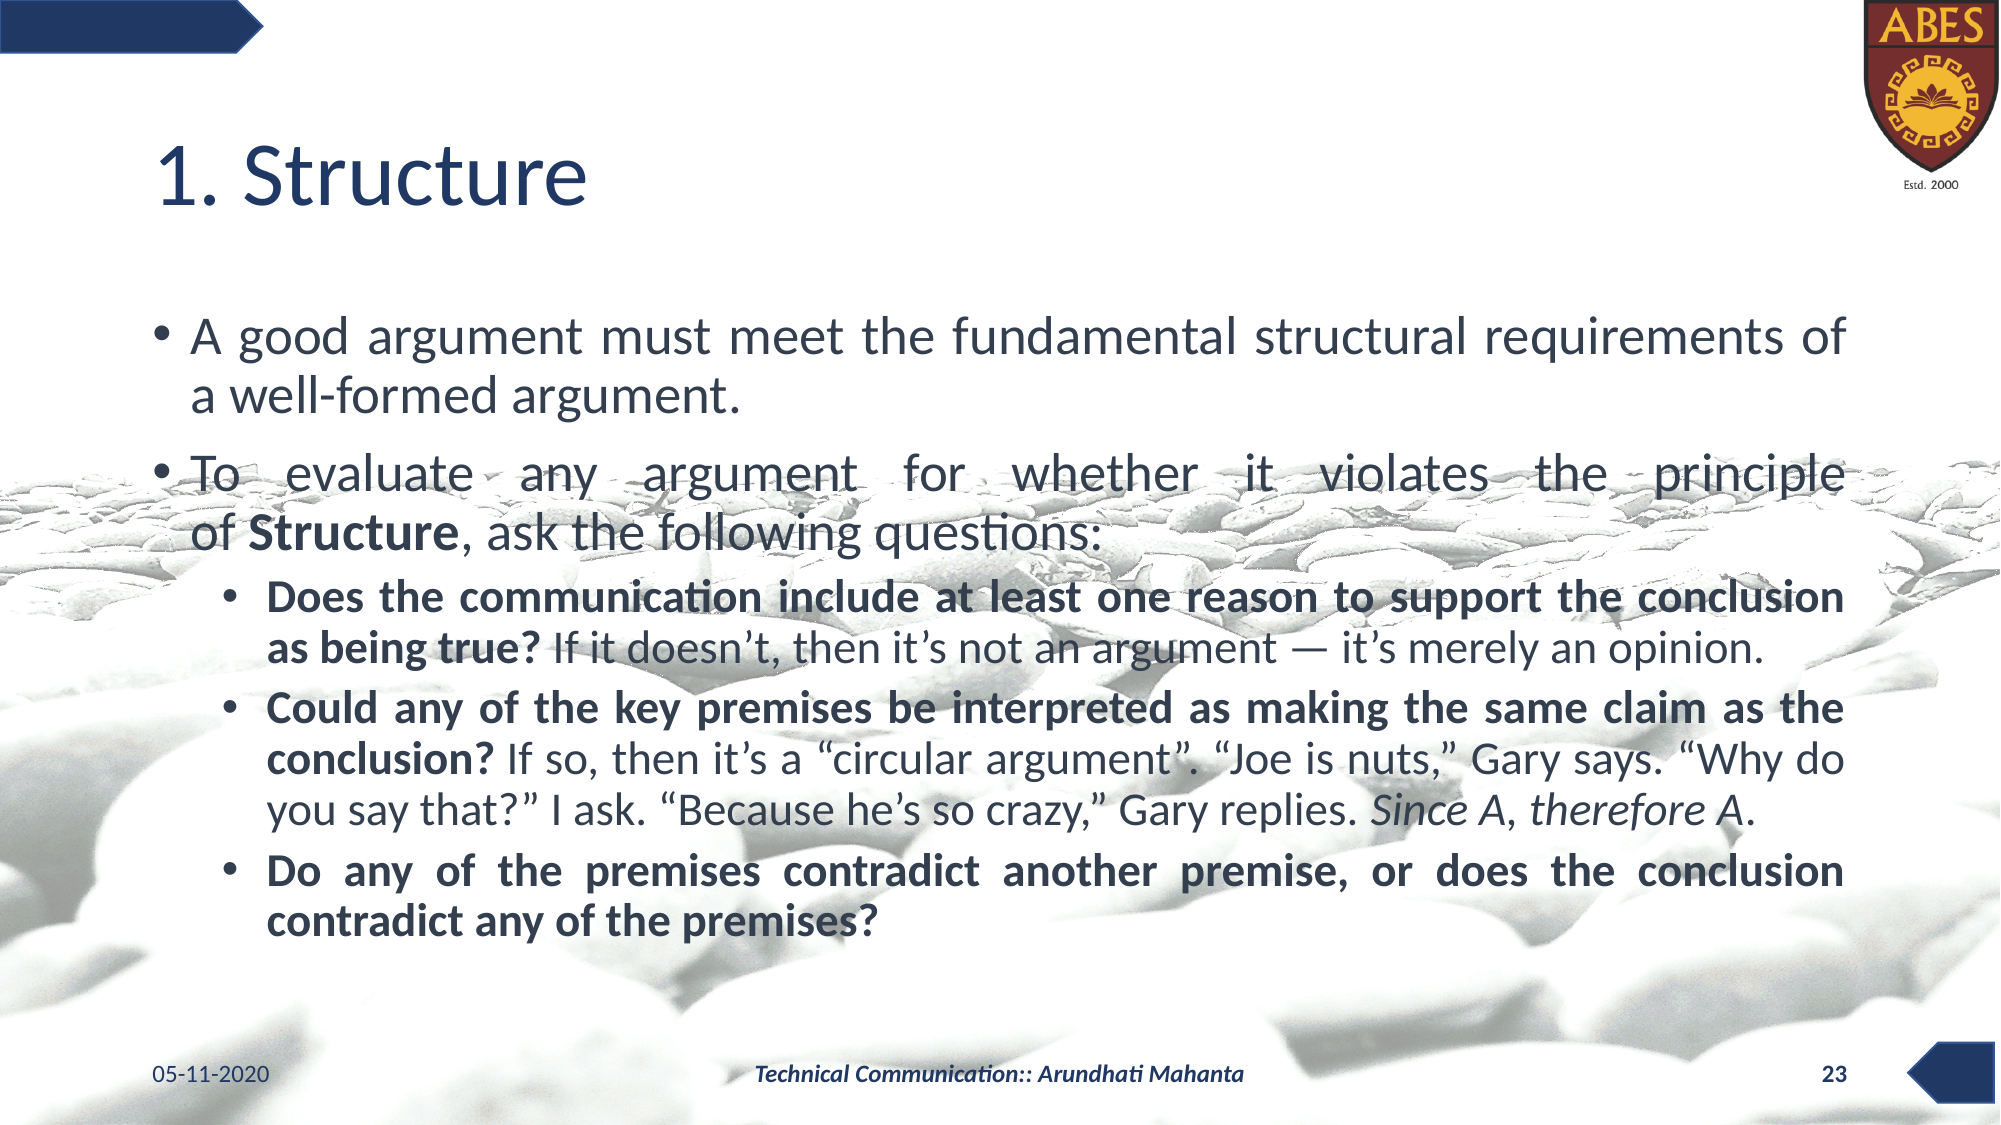

# 1. Structure
A good argument must meet the fundamental structural requirements of a well-formed argument.
To evaluate any argument for whether it violates the principle of Structure, ask the following questions:
Does the communication include at least one reason to support the conclusion as being true? If it doesn’t, then it’s not an argument — it’s merely an opinion.
Could any of the key premises be interpreted as making the same claim as the conclusion? If so, then it’s a “circular argument”. “Joe is nuts,” Gary says. “Why do you say that?” I ask. “Because he’s so crazy,” Gary replies. Since A, therefore A.
Do any of the premises contradict another premise, or does the conclusion contradict any of the premises?
05-11-2020
Technical Communication:: Arundhati Mahanta
23